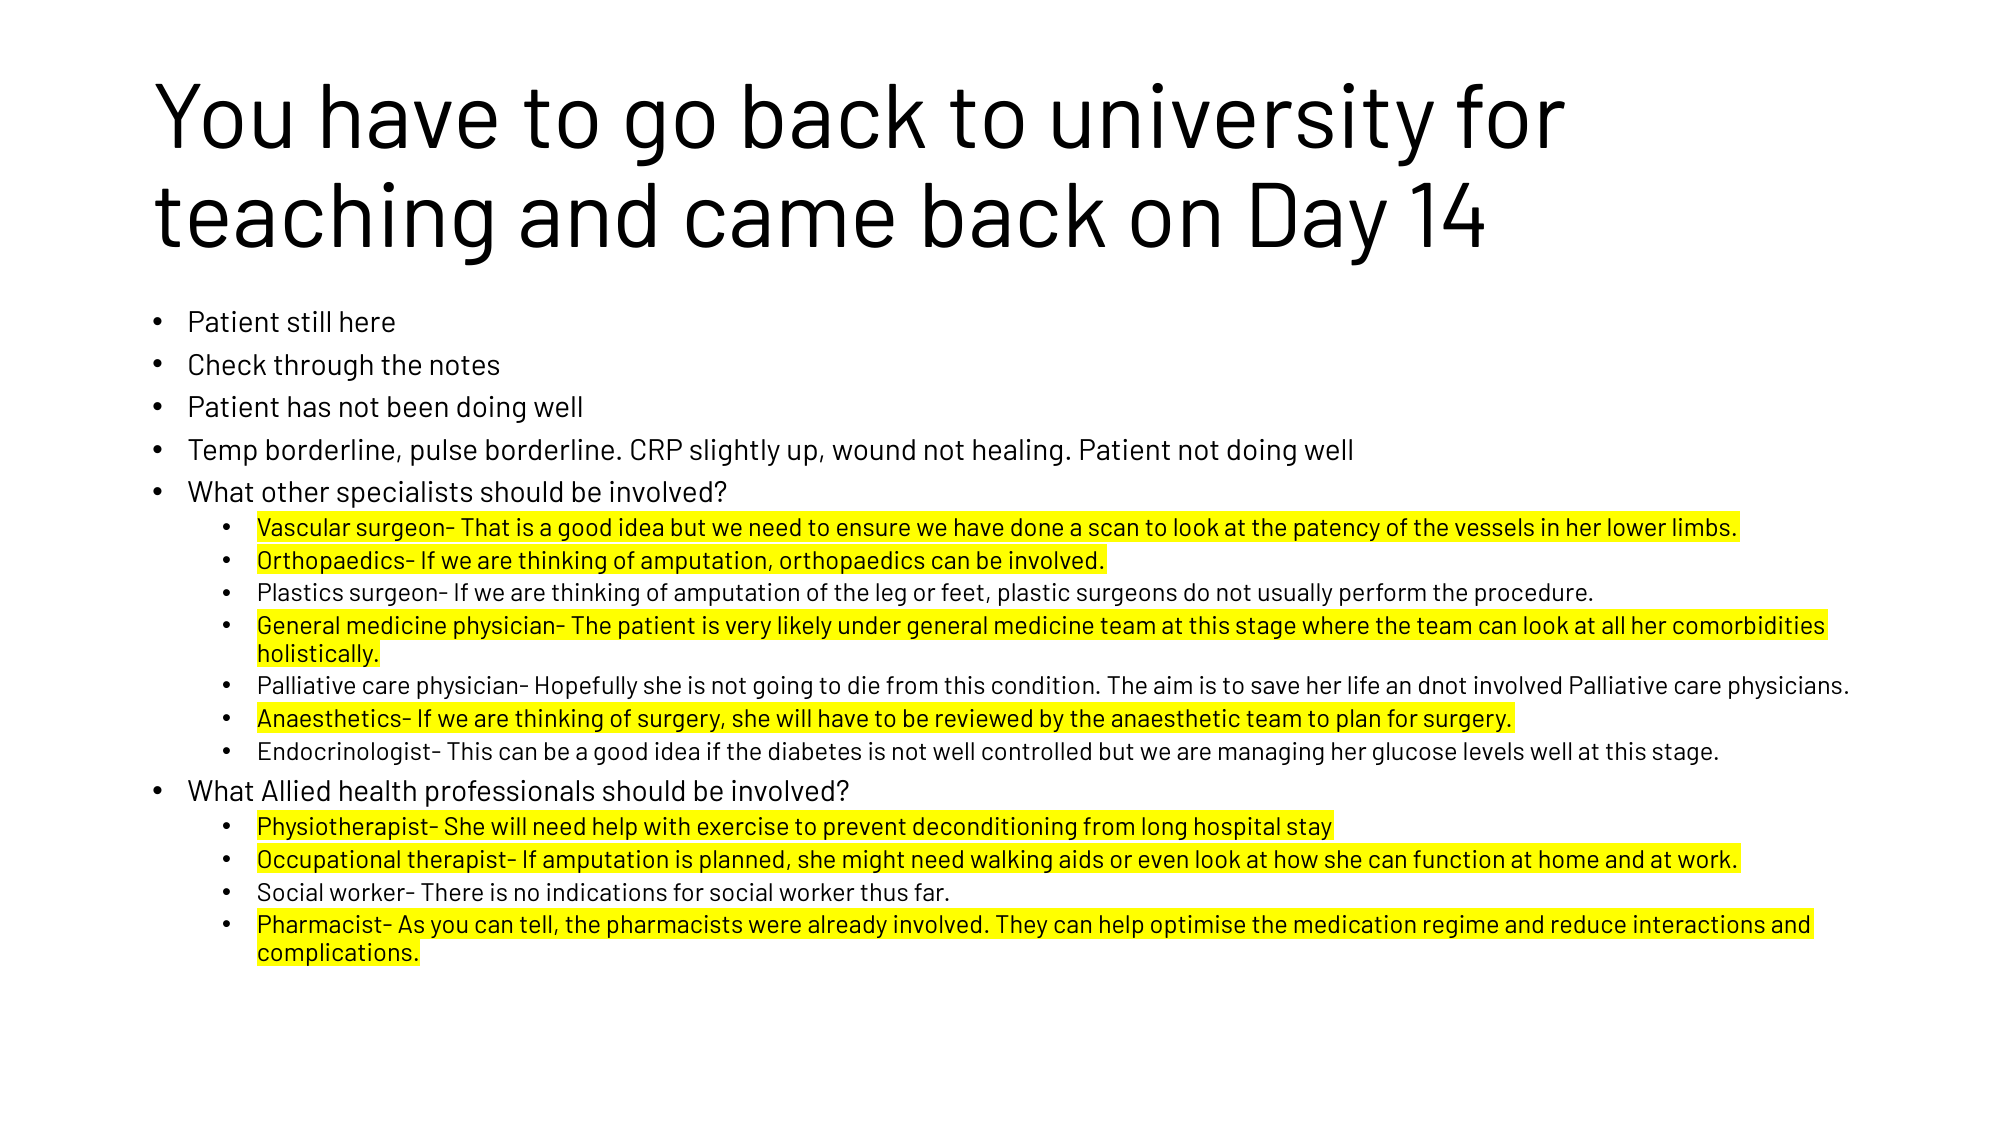

# You have to go back to university for teaching and came back on Day 14
Patient still here
Check through the notes
Patient has not been doing well
Temp borderline, pulse borderline. CRP slightly up, wound not healing. Patient not doing well
What other specialists should be involved?
Vascular surgeon- That is a good idea but we need to ensure we have done a scan to look at the patency of the vessels in her lower limbs.
Orthopaedics- If we are thinking of amputation, orthopaedics can be involved.
Plastics surgeon- If we are thinking of amputation of the leg or feet, plastic surgeons do not usually perform the procedure.
General medicine physician- The patient is very likely under general medicine team at this stage where the team can look at all her comorbidities holistically.
Palliative care physician- Hopefully she is not going to die from this condition. The aim is to save her life an dnot involved Palliative care physicians.
Anaesthetics- If we are thinking of surgery, she will have to be reviewed by the anaesthetic team to plan for surgery.
Endocrinologist- This can be a good idea if the diabetes is not well controlled but we are managing her glucose levels well at this stage.
What Allied health professionals should be involved?
Physiotherapist- She will need help with exercise to prevent deconditioning from long hospital stay
Occupational therapist- If amputation is planned, she might need walking aids or even look at how she can function at home and at work.
Social worker- There is no indications for social worker thus far.
Pharmacist- As you can tell, the pharmacists were already involved. They can help optimise the medication regime and reduce interactions and complications.